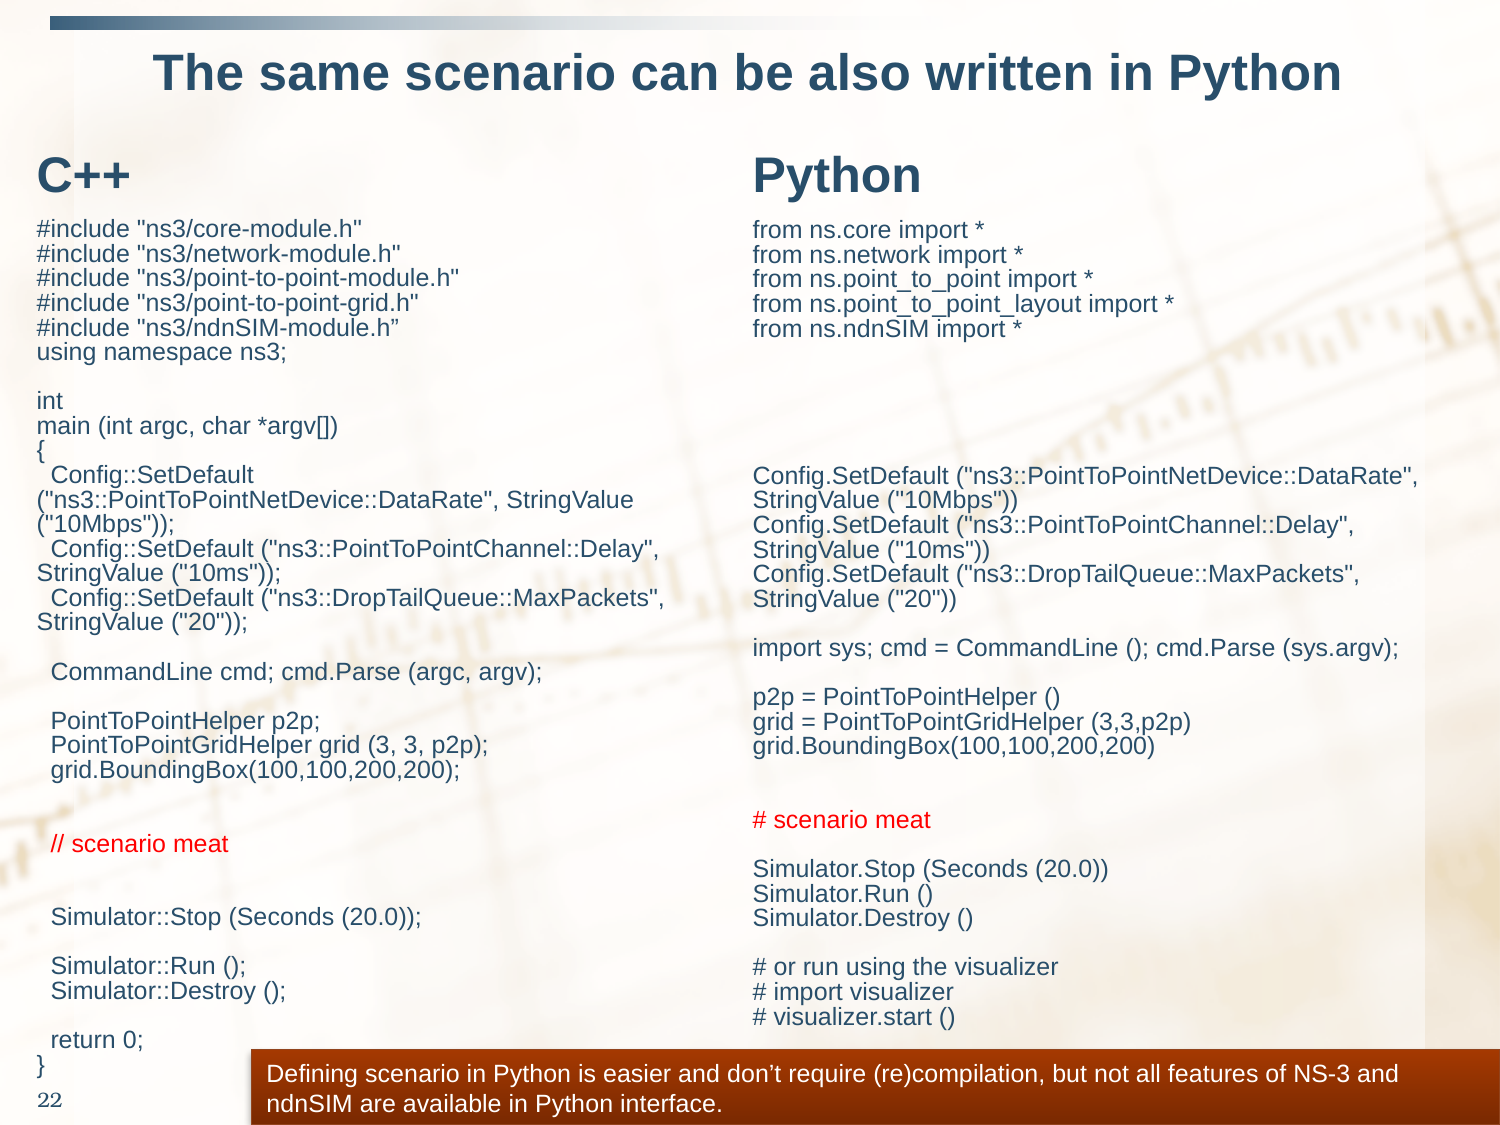

# The same scenario can be also written in Python
C++
Python
#include "ns3/core-module.h"
#include "ns3/network-module.h"
#include "ns3/point-to-point-module.h"
#include "ns3/point-to-point-grid.h"
#include "ns3/ndnSIM-module.h”
using namespace ns3;

int
main (int argc, char *argv[])
{
  Config::SetDefault ("ns3::PointToPointNetDevice::DataRate", StringValue ("10Mbps"));
  Config::SetDefault ("ns3::PointToPointChannel::Delay", StringValue ("10ms"));
  Config::SetDefault ("ns3::DropTailQueue::MaxPackets", StringValue ("20"));

  CommandLine cmd; cmd.Parse (argc, argv);

  PointToPointHelper p2p;
  PointToPointGridHelper grid (3, 3, p2p);
  grid.BoundingBox(100,100,200,200);

  // scenario meat

  Simulator::Stop (Seconds (20.0));

  Simulator::Run ();
  Simulator::Destroy ();

  return 0;
}
from ns.core import *
from ns.network import *
from ns.point_to_point import *
from ns.point_to_point_layout import *
from ns.ndnSIM import *

Config.SetDefault ("ns3::PointToPointNetDevice::DataRate", StringValue ("10Mbps"))
Config.SetDefault ("ns3::PointToPointChannel::Delay", StringValue ("10ms"))
Config.SetDefault ("ns3::DropTailQueue::MaxPackets", StringValue ("20"))

import sys; cmd = CommandLine (); cmd.Parse (sys.argv);

p2p = PointToPointHelper ()
grid = PointToPointGridHelper (3,3,p2p)
grid.BoundingBox(100,100,200,200)

# scenario meat

Simulator.Stop (Seconds (20.0))
Simulator.Run ()
Simulator.Destroy ()

# or run using the visualizer
# import visualizer
# visualizer.start ()
Defining scenario in Python is easier and don’t require (re)compilation, but not all features of NS-3 and ndnSIM are available in Python interface.
22